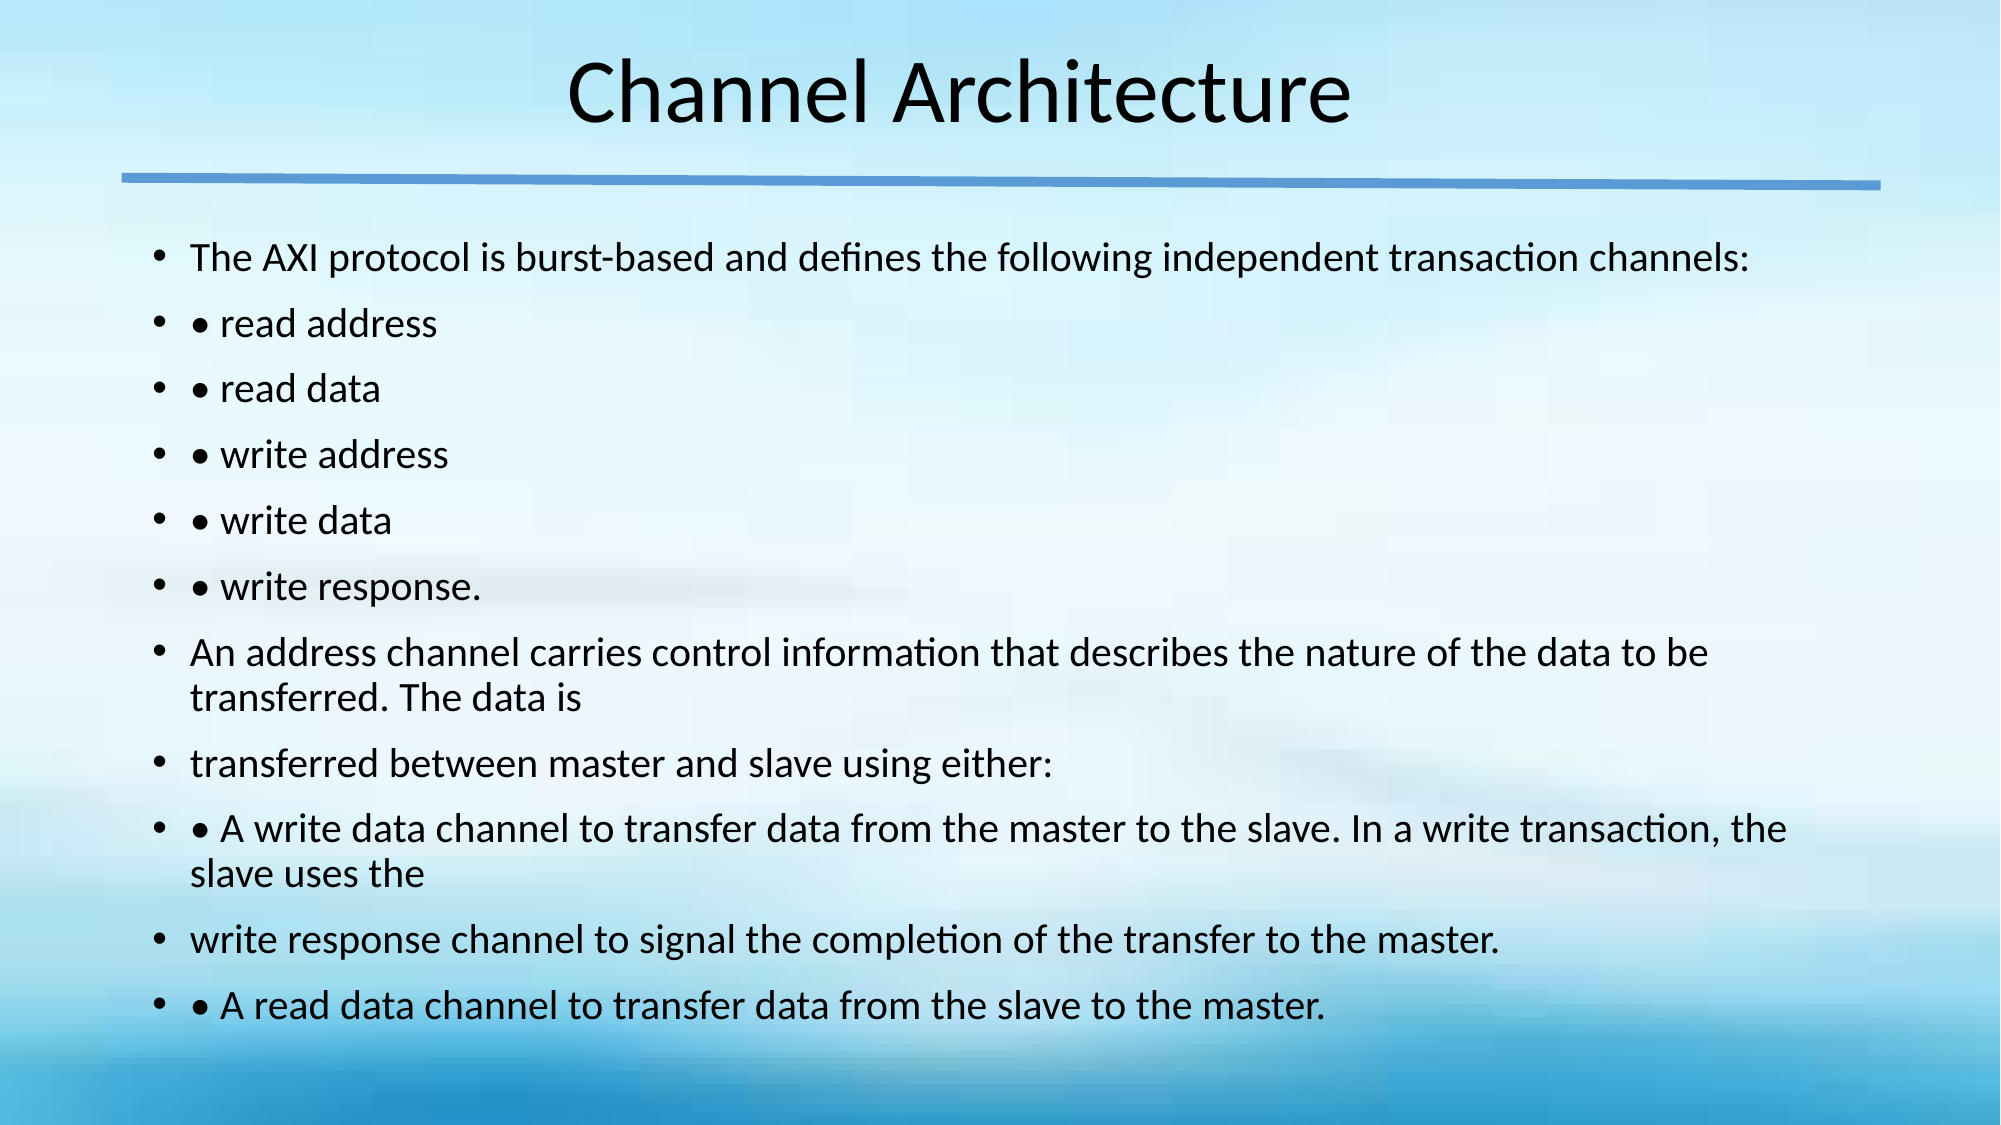

# Channel Architecture
The AXI protocol is burst-based and defines the following independent transaction channels:
• read address
• read data
• write address
• write data
• write response.
An address channel carries control information that describes the nature of the data to be transferred. The data is
transferred between master and slave using either:
• A write data channel to transfer data from the master to the slave. In a write transaction, the slave uses the
write response channel to signal the completion of the transfer to the master.
• A read data channel to transfer data from the slave to the master.